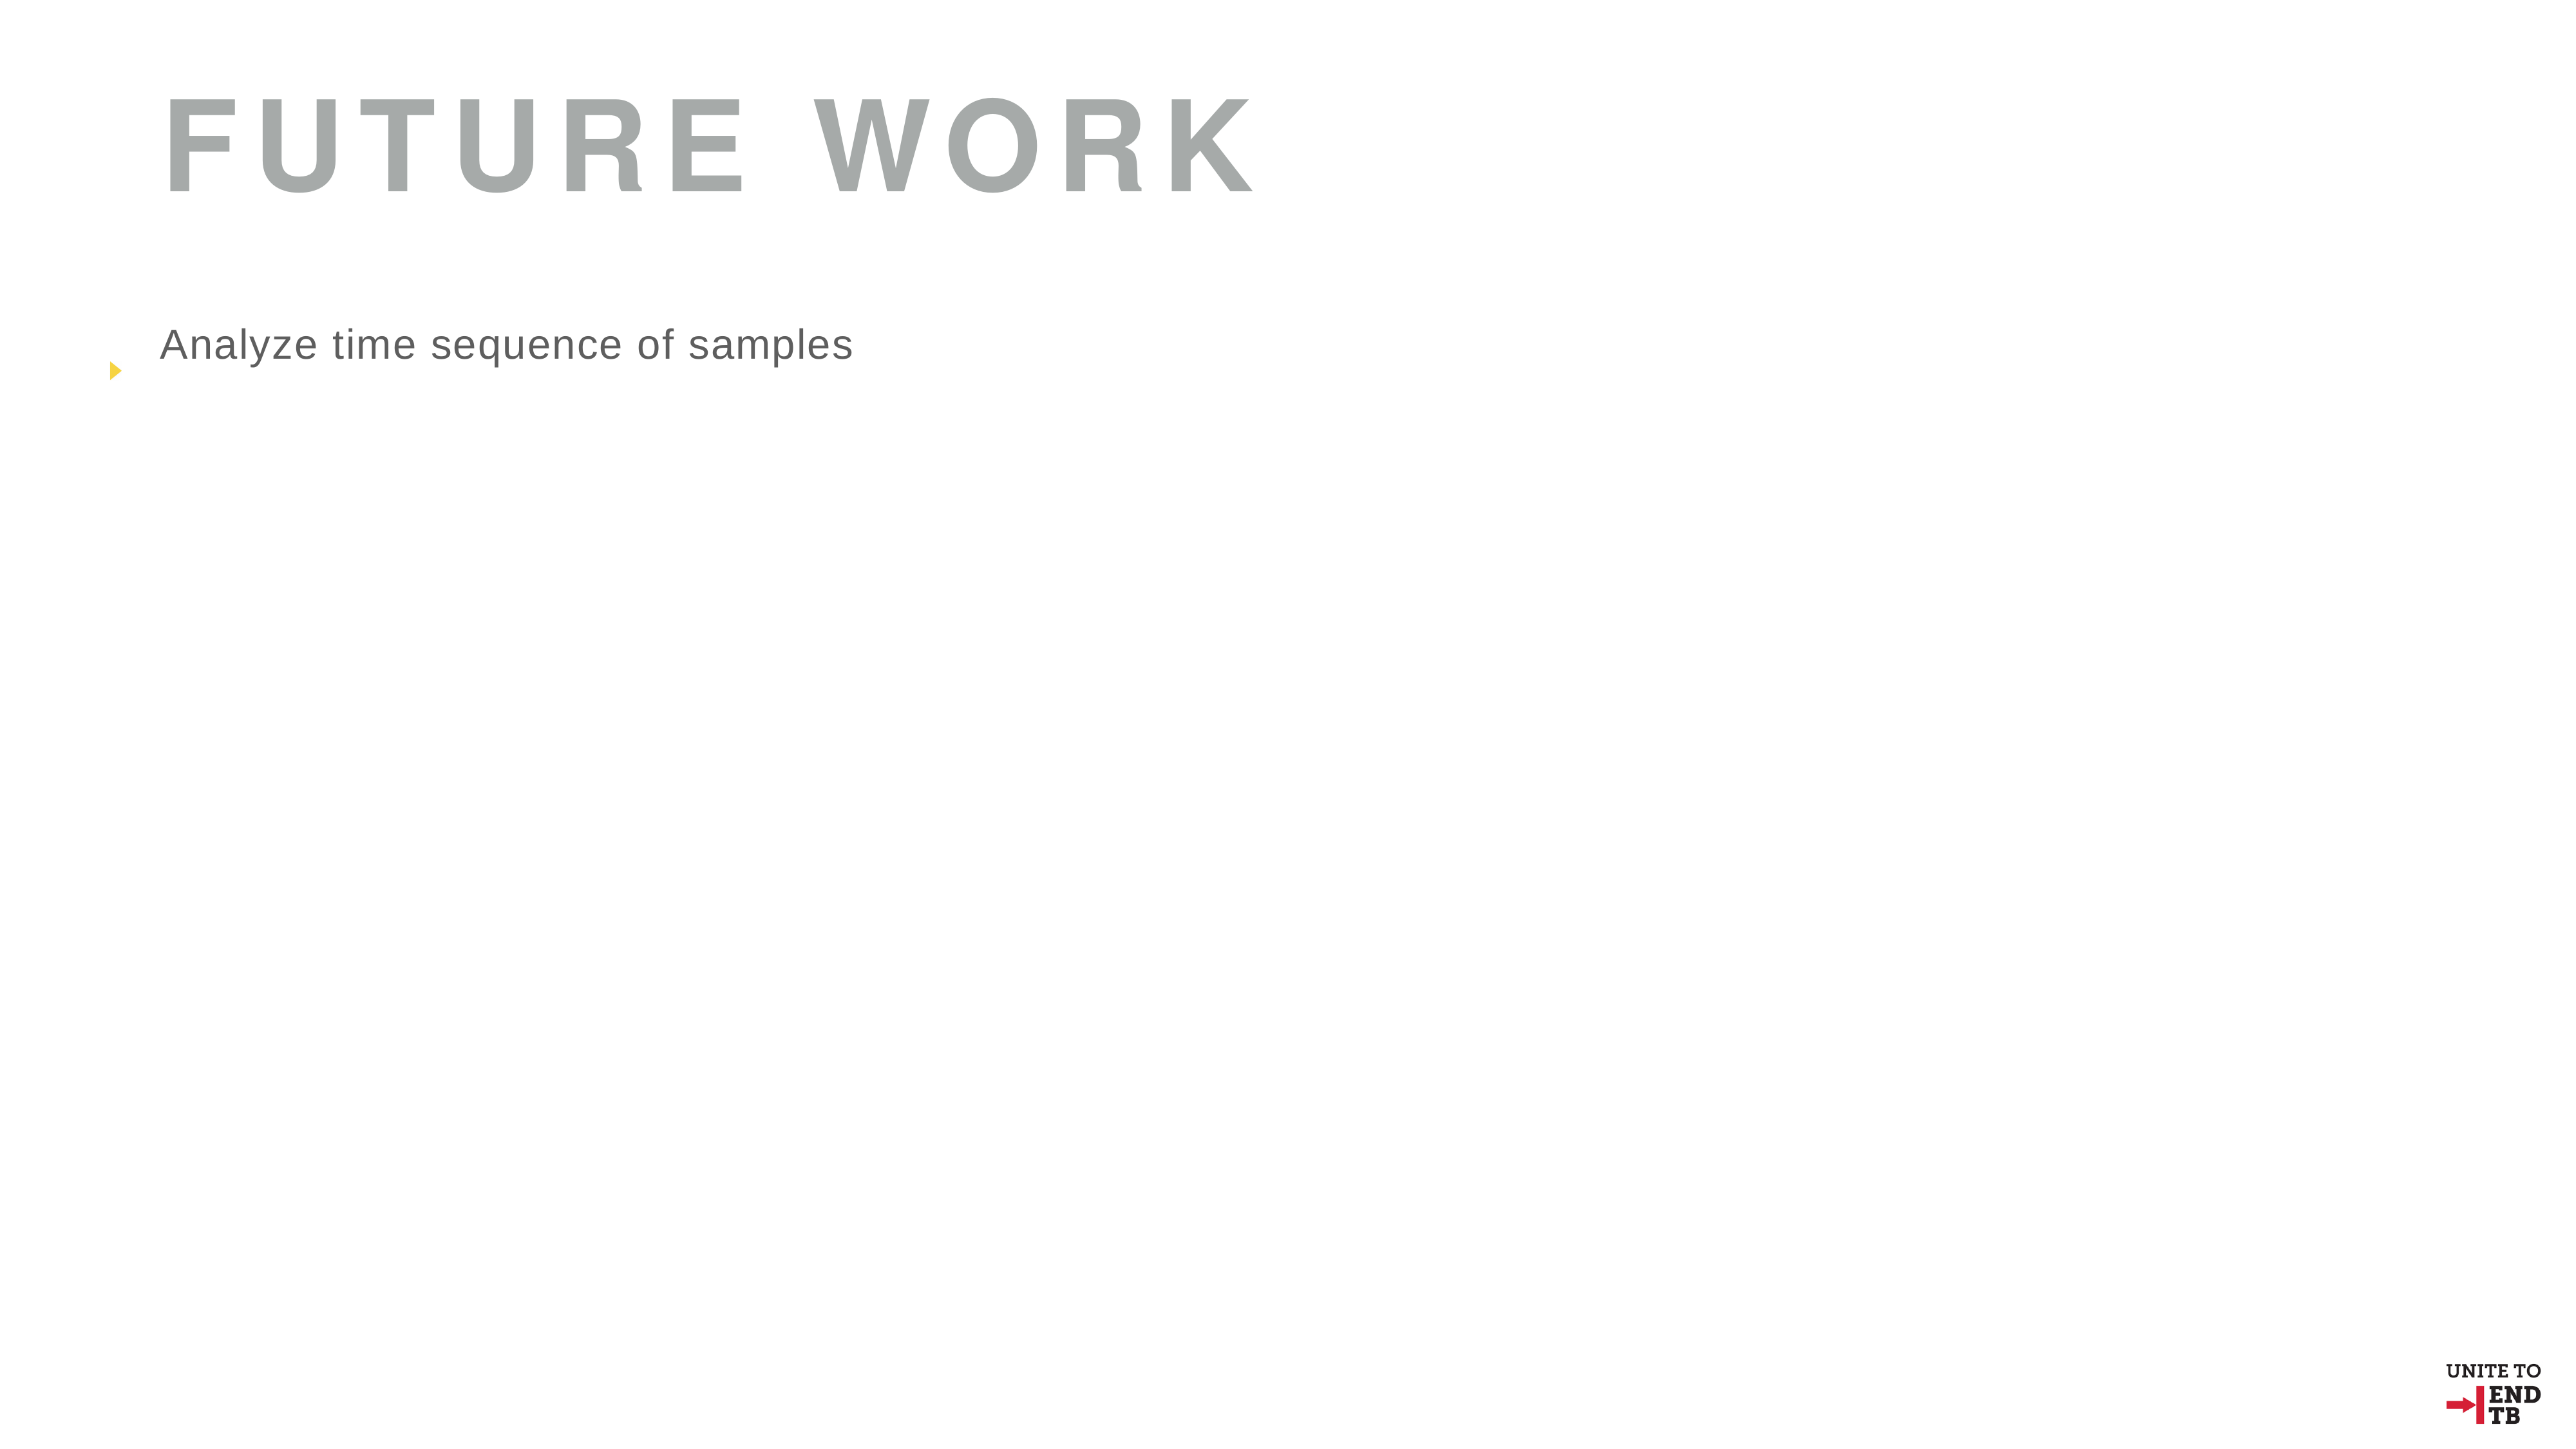

107

Future work

  Analyze time sequence of samples